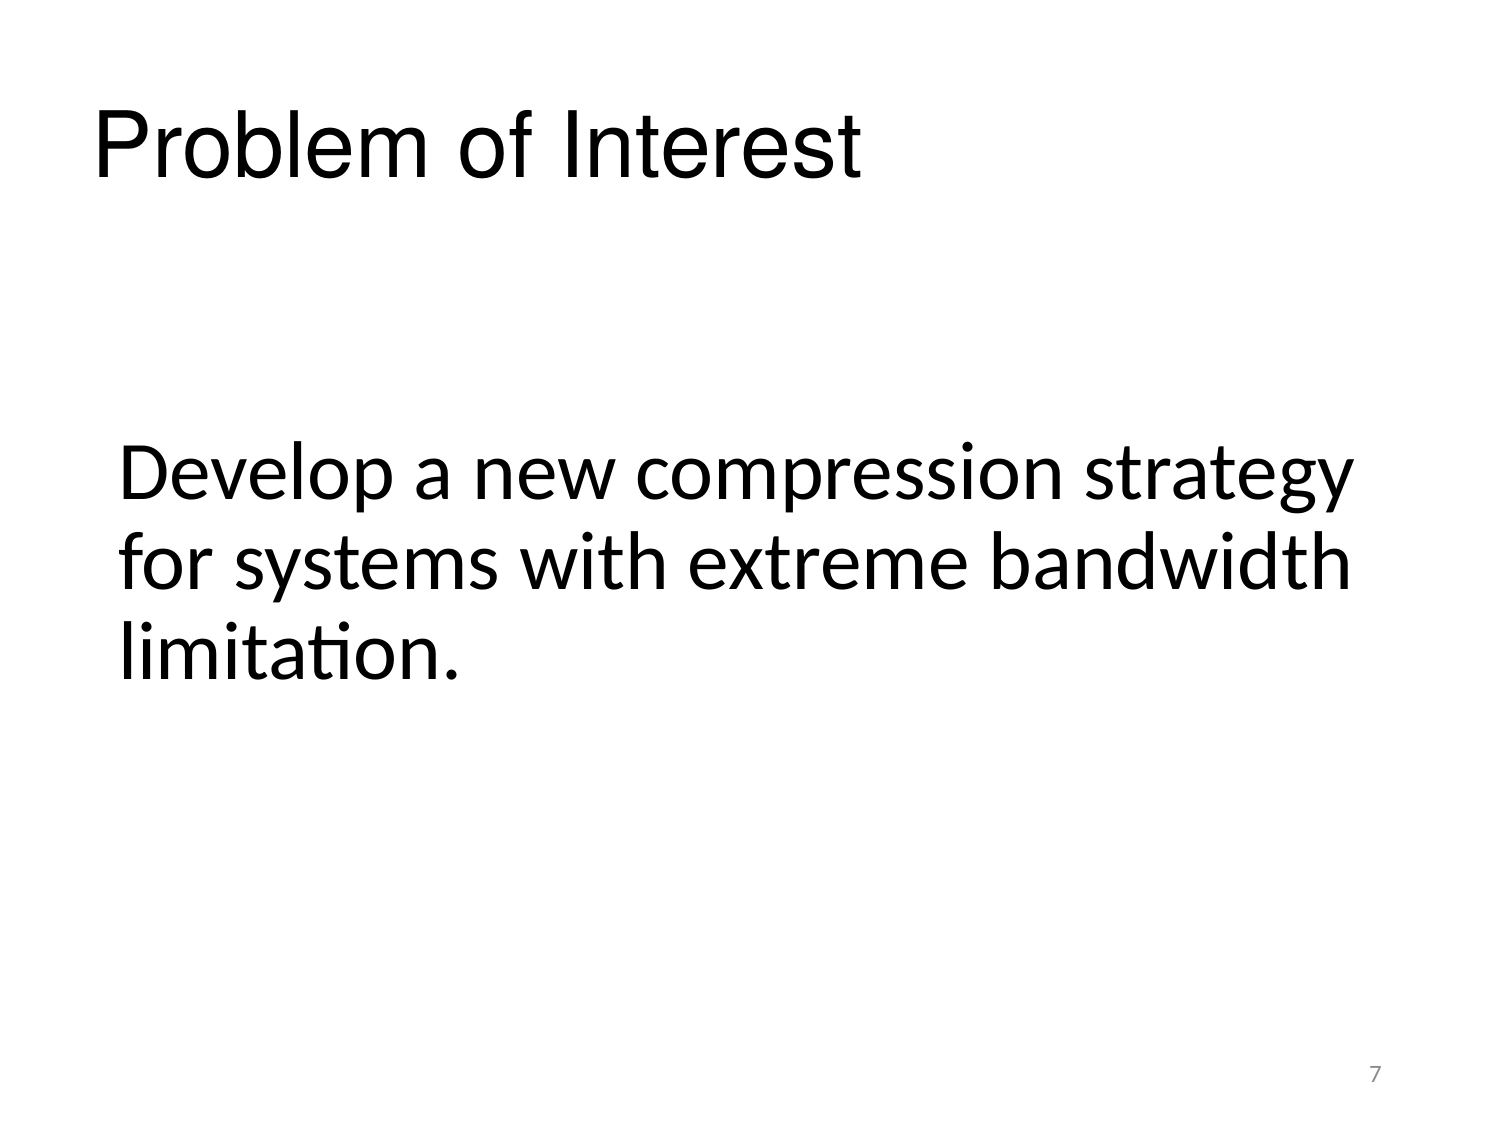

# Problem of Interest

Develop a new compression strategy for systems with extreme bandwidth limitation.
7